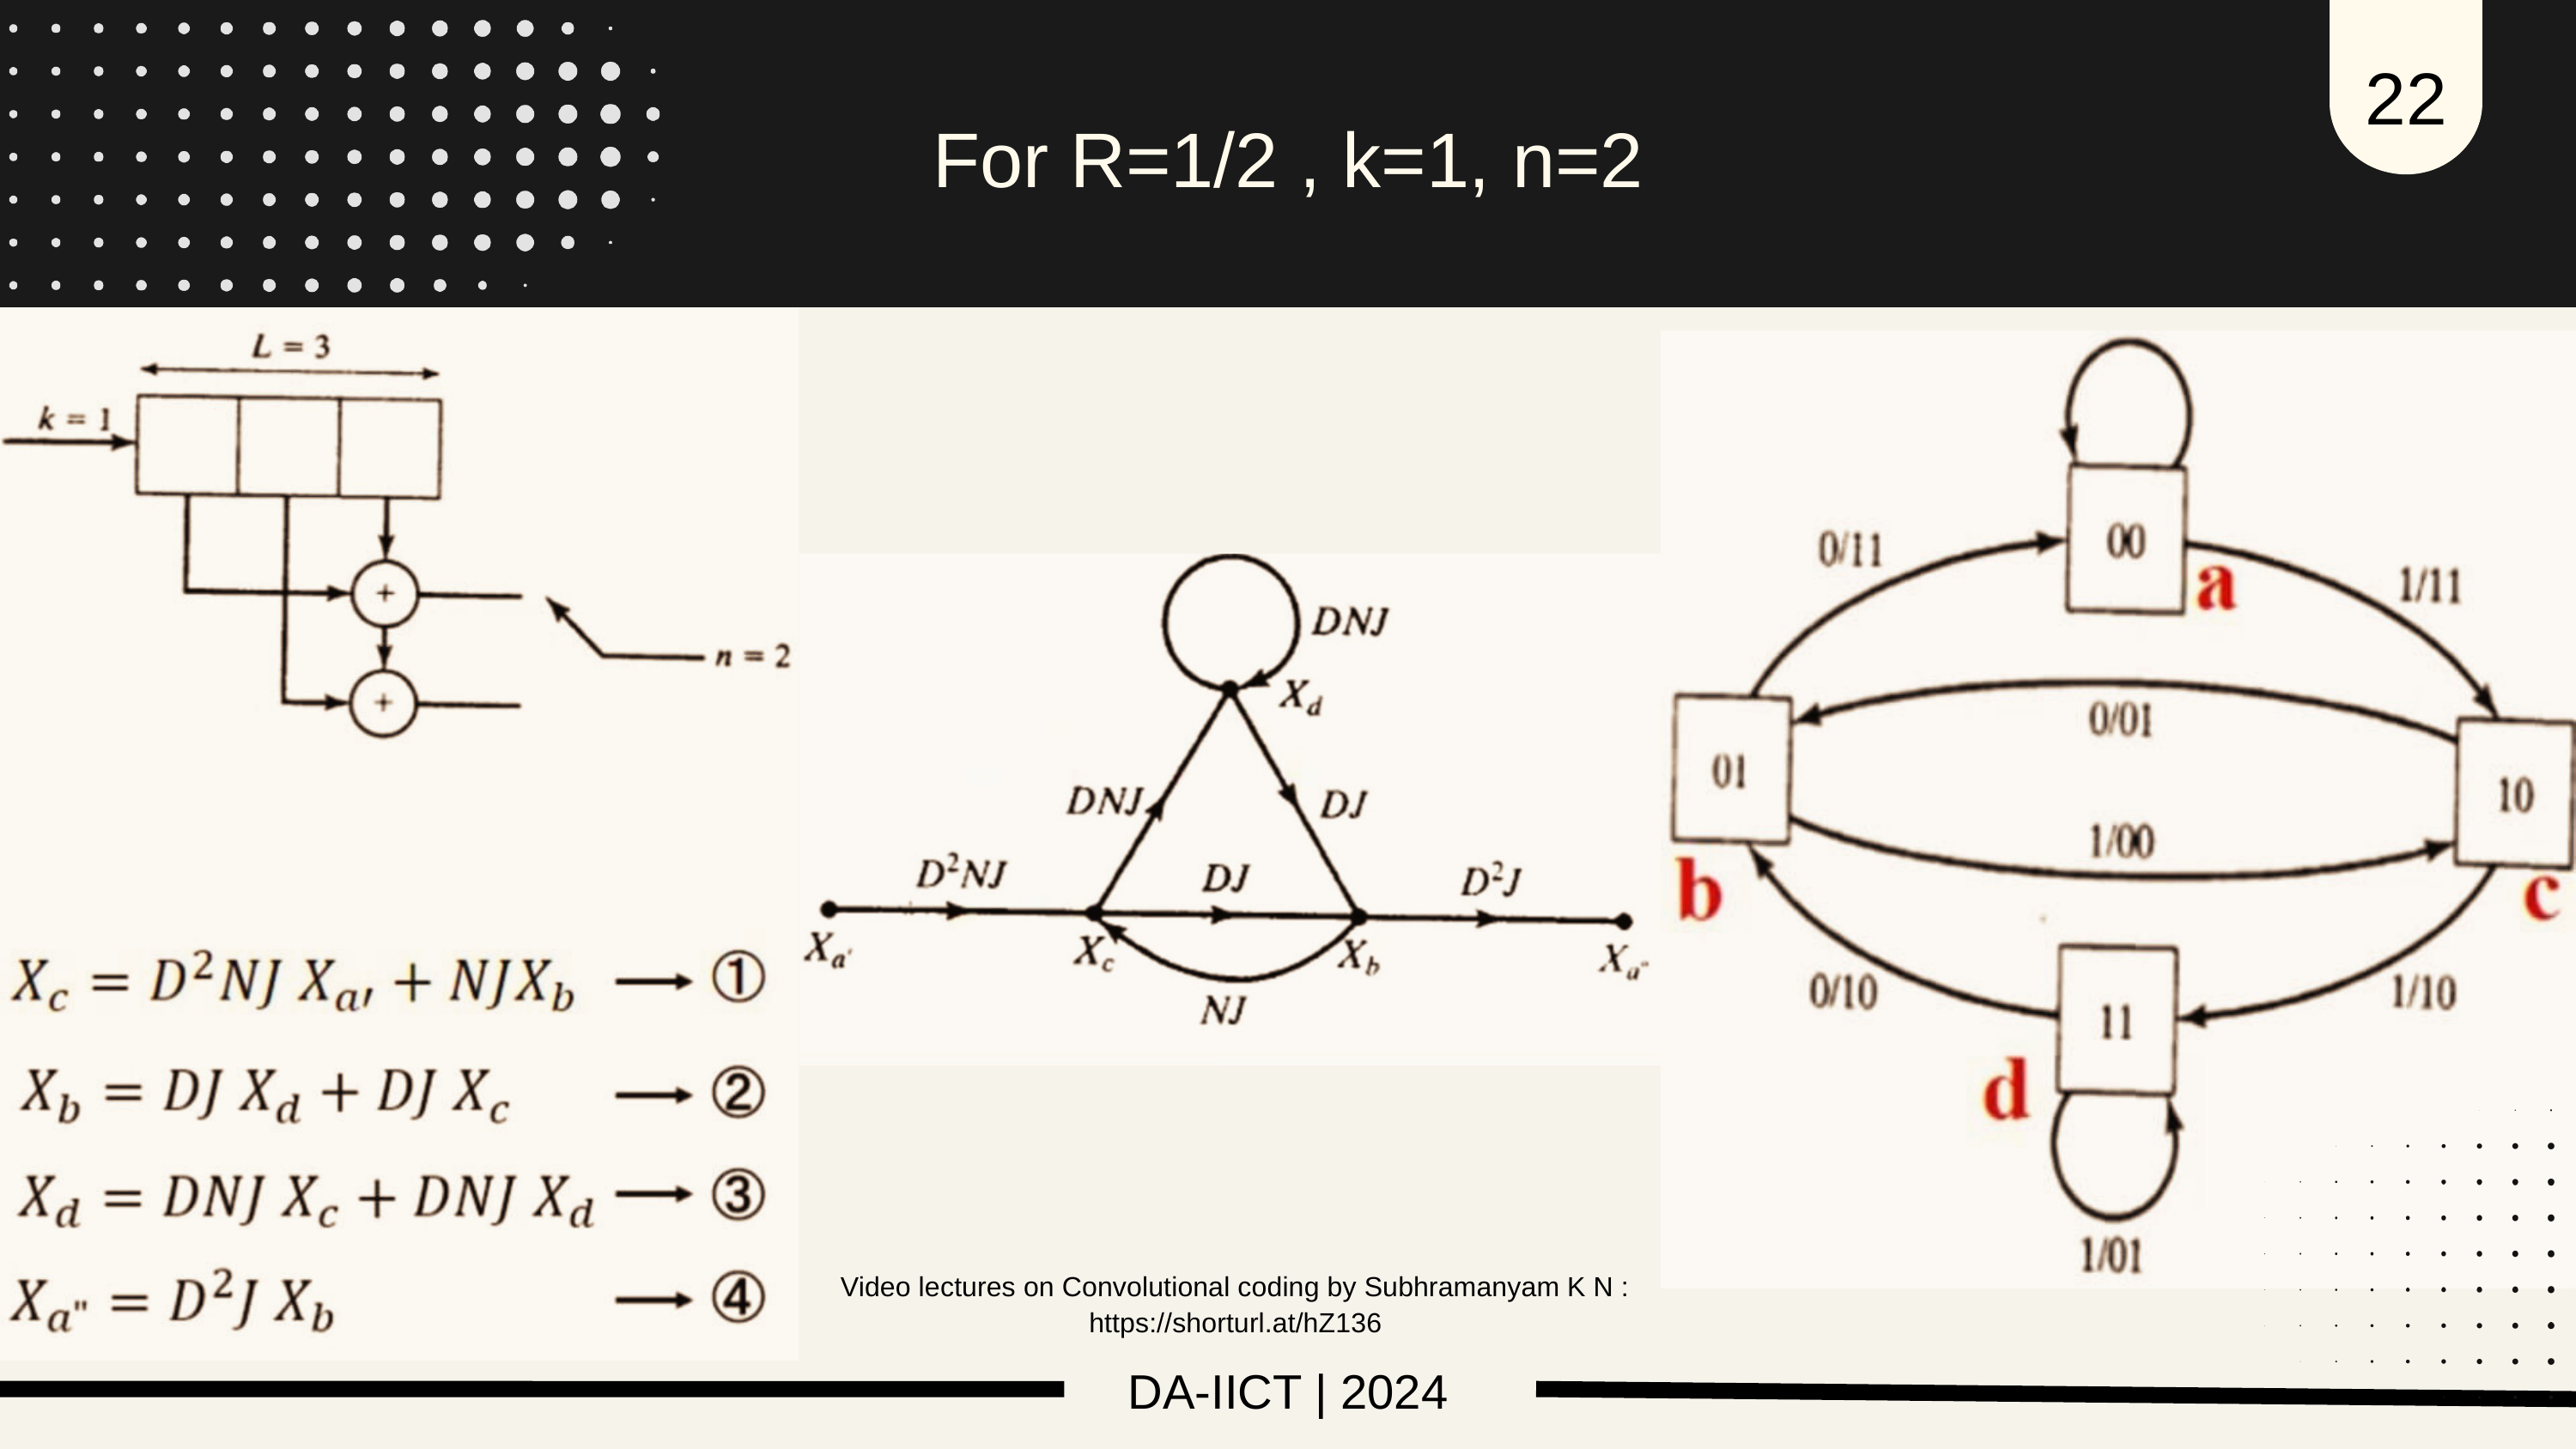

22

For R=1/2 , k=1, n=2

Video lectures on Convolutional coding by Subhramanyam K N :
https://shorturl.at/hZ136
DA-IICT | 2024